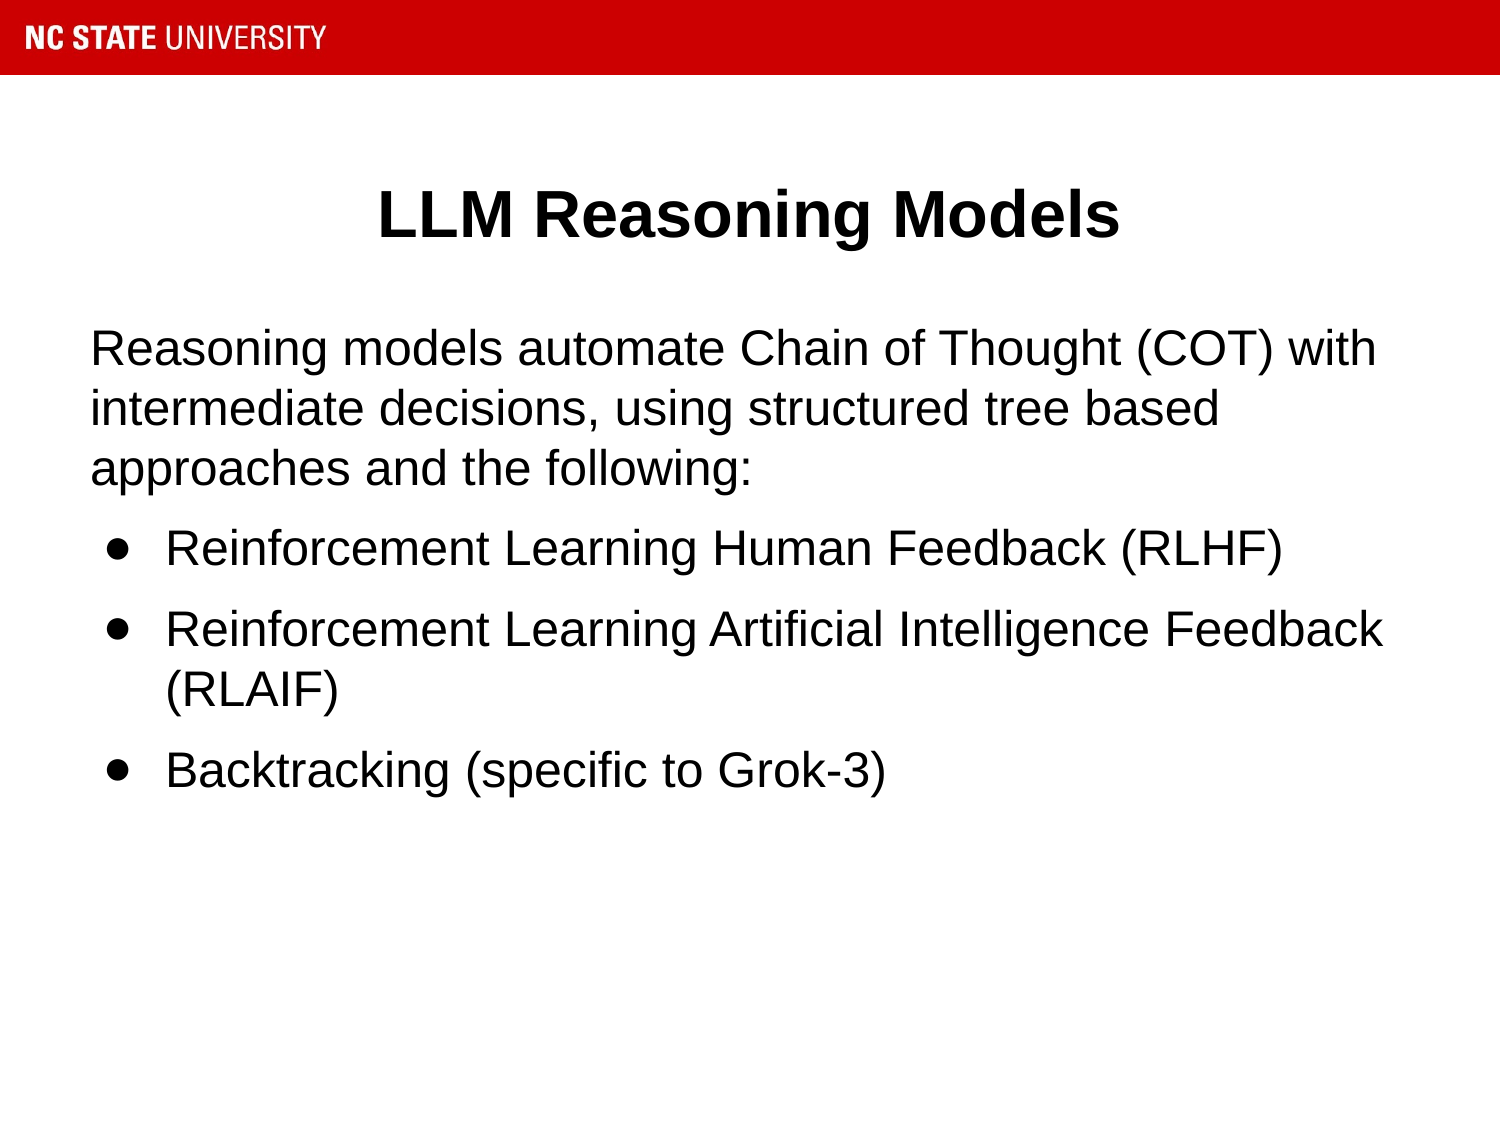

# LLM Reasoning Models
Reasoning models automate Chain of Thought (COT) with intermediate decisions, using structured tree based approaches and the following:
Reinforcement Learning Human Feedback (RLHF)
Reinforcement Learning Artificial Intelligence Feedback (RLAIF)
Backtracking (specific to Grok-3)